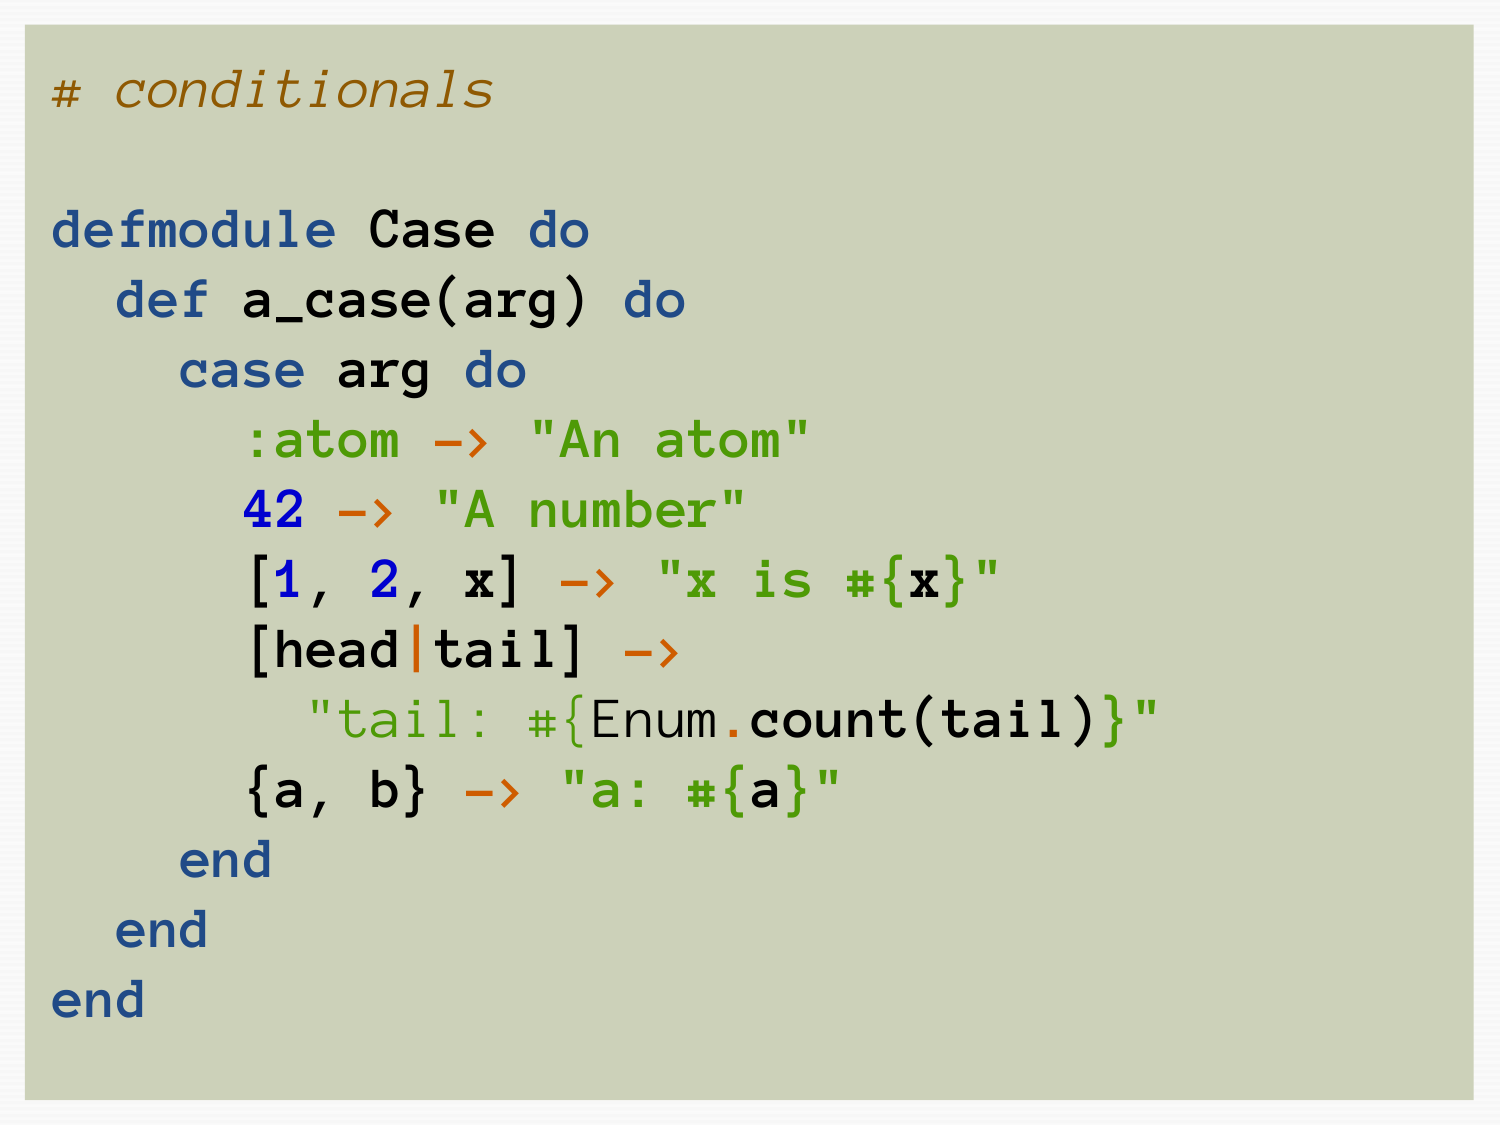

# conditionals

defmodule Case do
  def a_case(arg) do
    case arg do
      :atom -> "An atom"
      42 -> "A number"
      [1, 2, x] -> "x is #{x}"
      [head|tail] ->
        "tail: #{Enum.count(tail)}"
      {a, b} -> "a: #{a}"
    end
  end
end